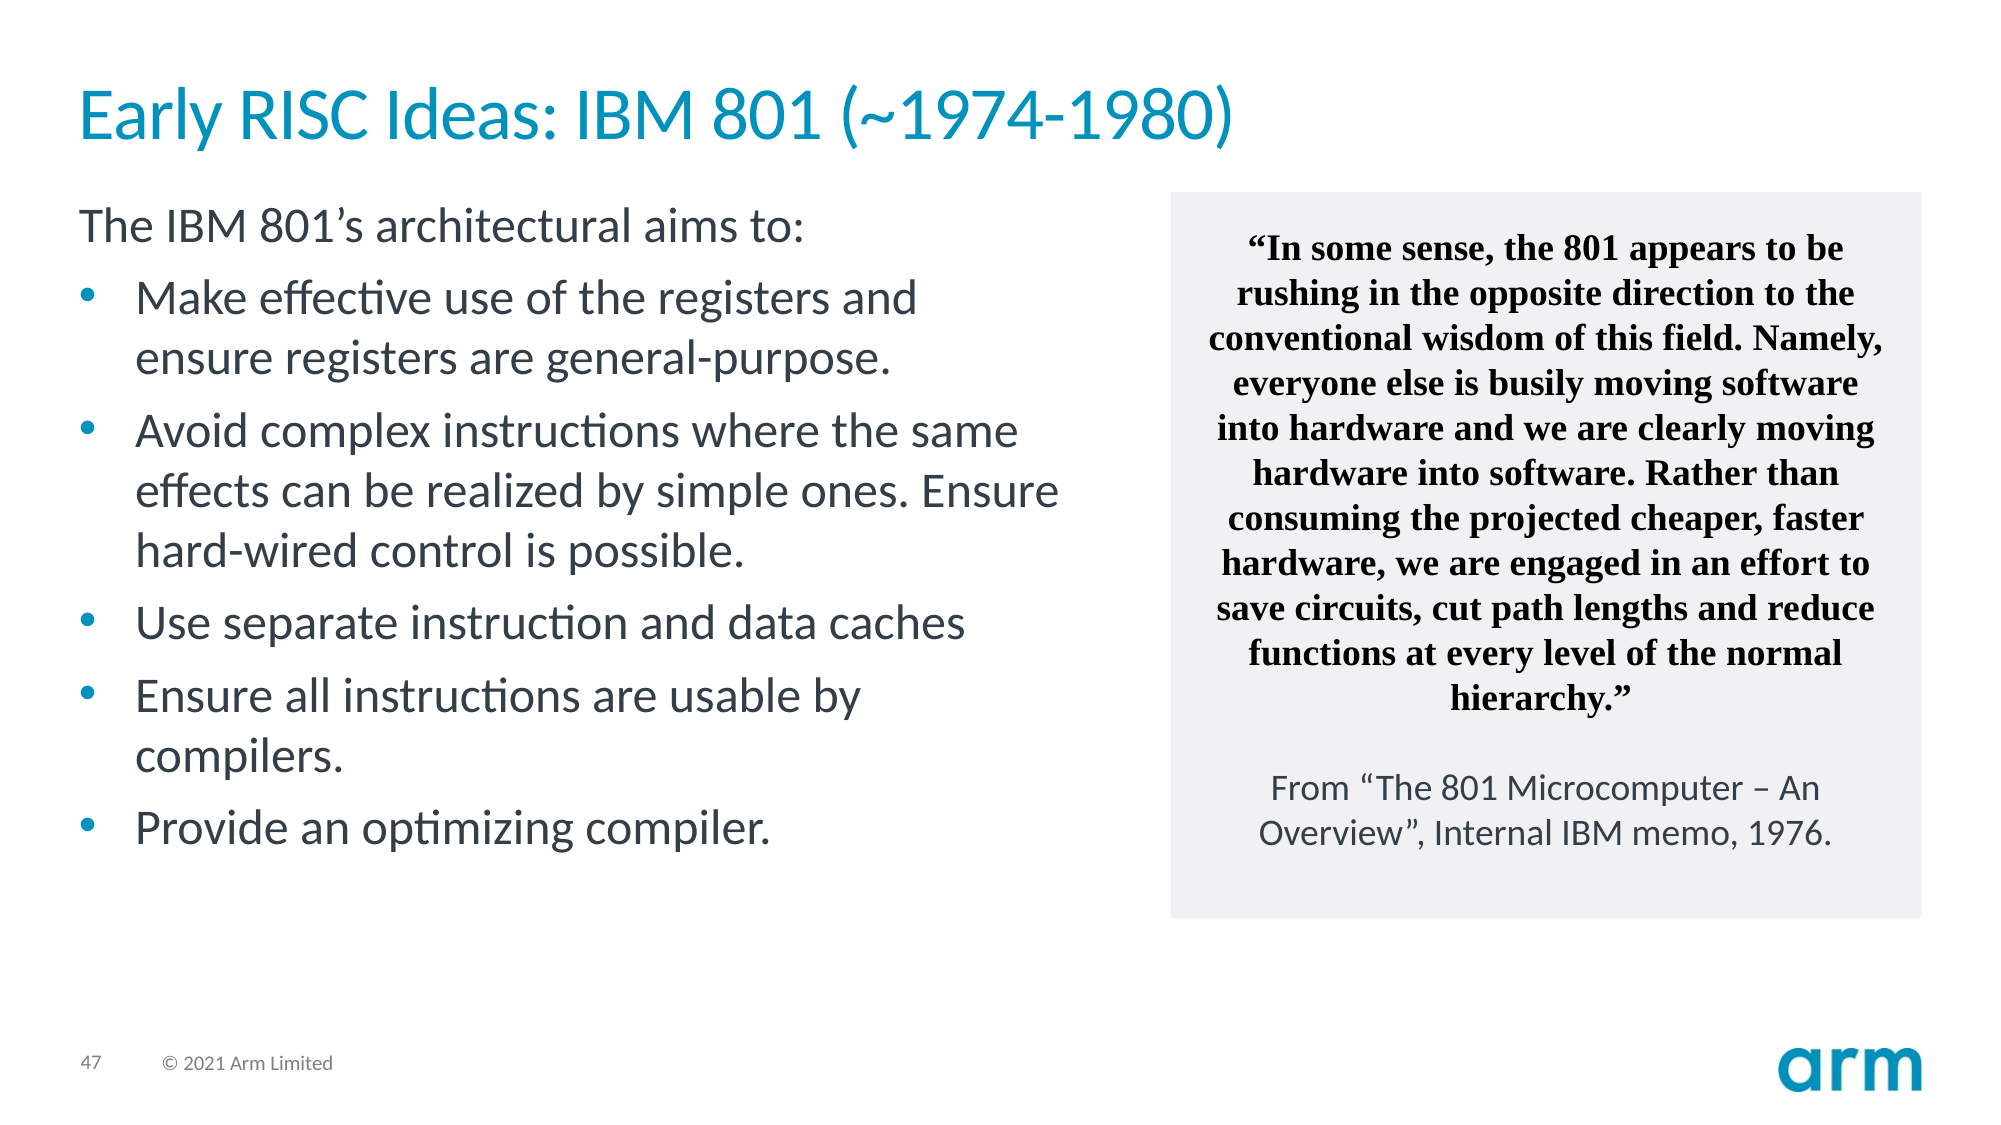

# Early RISC Ideas: IBM 801 (~1974-1980)
The IBM 801’s architectural aims to:
Make effective use of the registers and ensure registers are general-purpose.
Avoid complex instructions where the same effects can be realized by simple ones. Ensure hard-wired control is possible.
Use separate instruction and data caches
Ensure all instructions are usable by compilers.
Provide an optimizing compiler.

“In some sense, the 801 appears to be rushing in the opposite direction to the conventional wisdom of this field. Namely, everyone else is busily moving software into hardware and we are clearly moving hardware into software. Rather than consuming the projected cheaper, faster hardware, we are engaged in an effort to save circuits, cut path lengths and reduce functions at every level of the normal hierarchy.”

From “The 801 Microcomputer – An Overview”, Internal IBM memo, 1976.